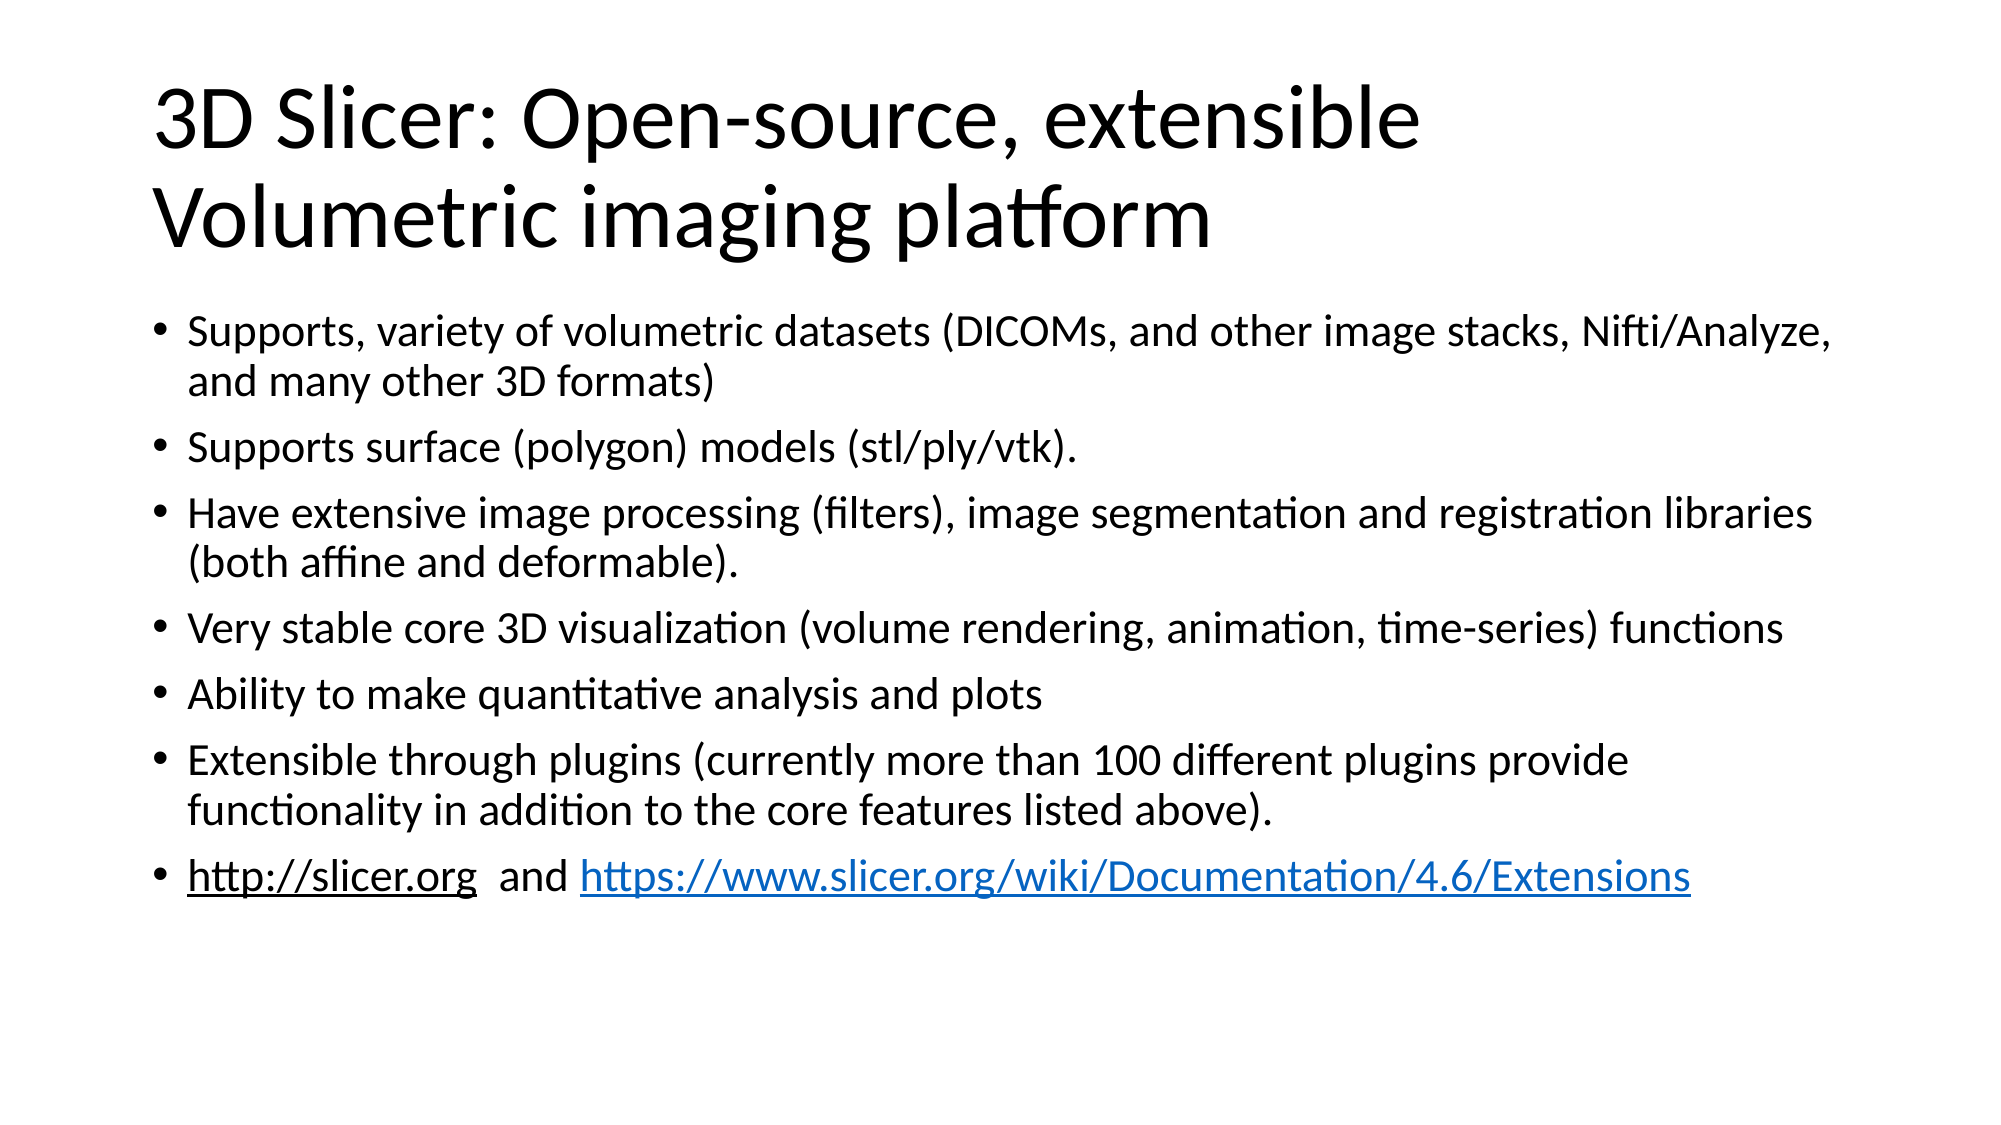

# 3D Slicer: Open-source, extensible Volumetric imaging platform
Supports, variety of volumetric datasets (DICOMs, and other image stacks, Nifti/Analyze, and many other 3D formats)
Supports surface (polygon) models (stl/ply/vtk).
Have extensive image processing (filters), image segmentation and registration libraries (both affine and deformable).
Very stable core 3D visualization (volume rendering, animation, time-series) functions
Ability to make quantitative analysis and plots
Extensible through plugins (currently more than 100 different plugins provide functionality in addition to the core features listed above).
http://slicer.org  and https://www.slicer.org/wiki/Documentation/4.6/Extensions